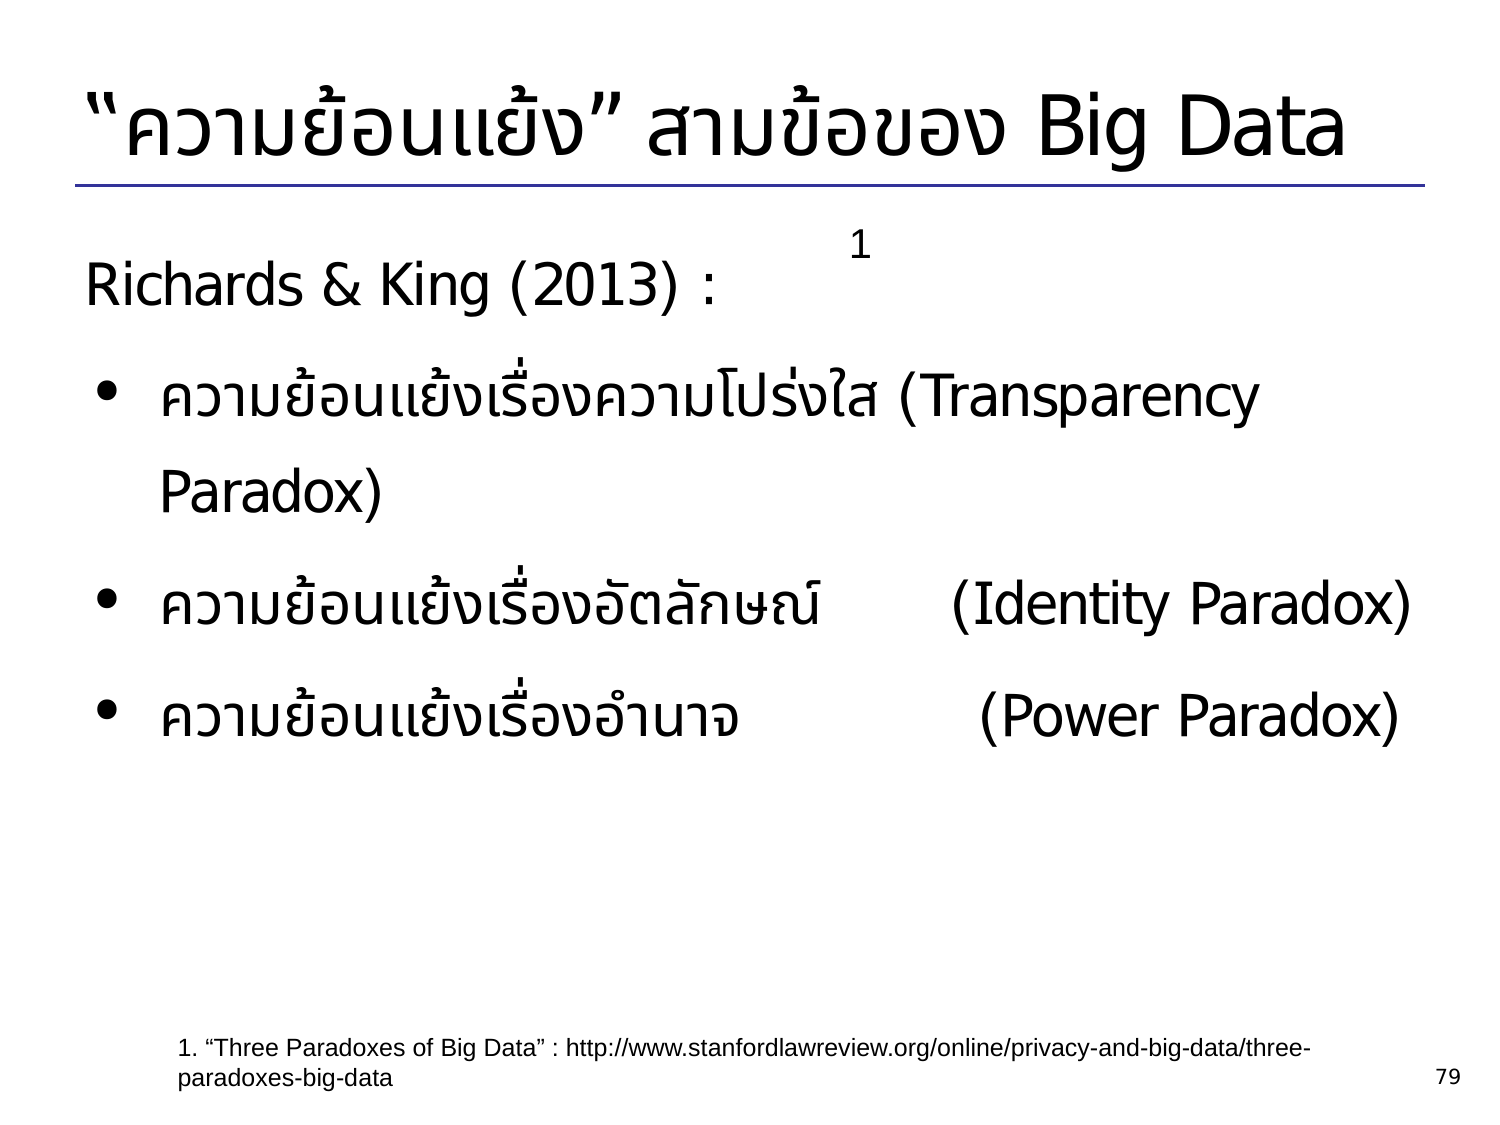

# “ความย้อนแย้ง” สามข้อของ Big Data
1
Richards & King (2013) :
ความย้อนแย้งเรื่องความโปร่งใส (Transparency Paradox)
ความย้อนแย้งเรื่องอัตลักษณ์       (Identity Paradox)
ความย้อนแย้งเรื่องอำนาจ             (Power Paradox)
1. “Three Paradoxes of Big Data” : http://www.stanfordlawreview.org/online/privacy-and-big-data/three-paradoxes-big-data
79